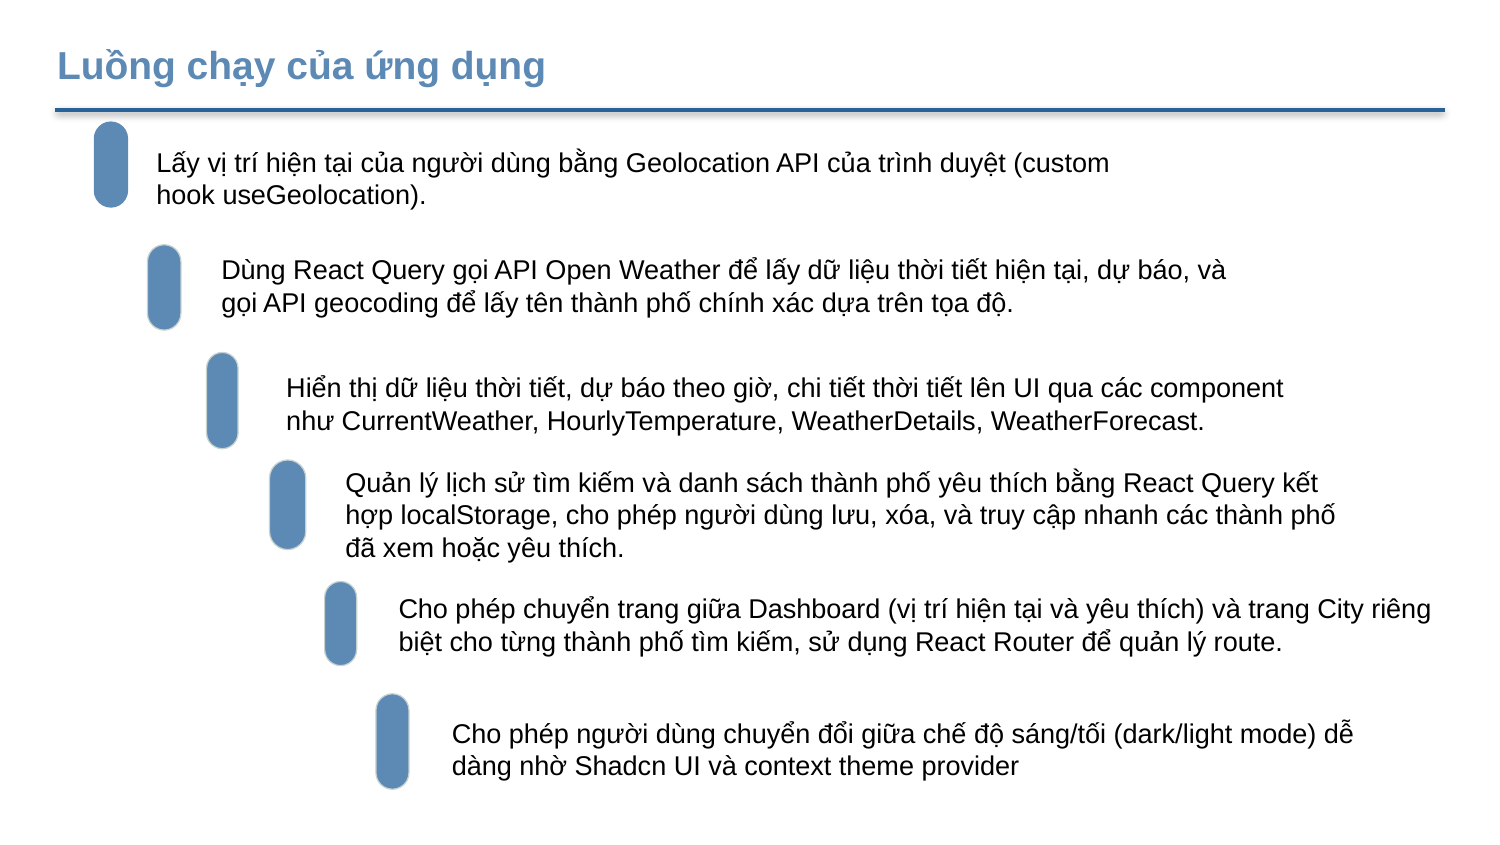

Luồng chạy của ứng dụng

Lấy vị trí hiện tại của người dùng bằng Geolocation API của trình duyệt (custom hook useGeolocation).

Dùng React Query gọi API Open Weather để lấy dữ liệu thời tiết hiện tại, dự báo, và gọi API geocoding để lấy tên thành phố chính xác dựa trên tọa độ.

Hiển thị dữ liệu thời tiết, dự báo theo giờ, chi tiết thời tiết lên UI qua các component như CurrentWeather, HourlyTemperature, WeatherDetails, WeatherForecast.

Quản lý lịch sử tìm kiếm và danh sách thành phố yêu thích bằng React Query kết hợp localStorage, cho phép người dùng lưu, xóa, và truy cập nhanh các thành phố đã xem hoặc yêu thích.

Cho phép chuyển trang giữa Dashboard (vị trí hiện tại và yêu thích) và trang City riêng biệt cho từng thành phố tìm kiếm, sử dụng React Router để quản lý route.

Cho phép người dùng chuyển đổi giữa chế độ sáng/tối (dark/light mode) dễ dàng nhờ Shadcn UI và context theme provider